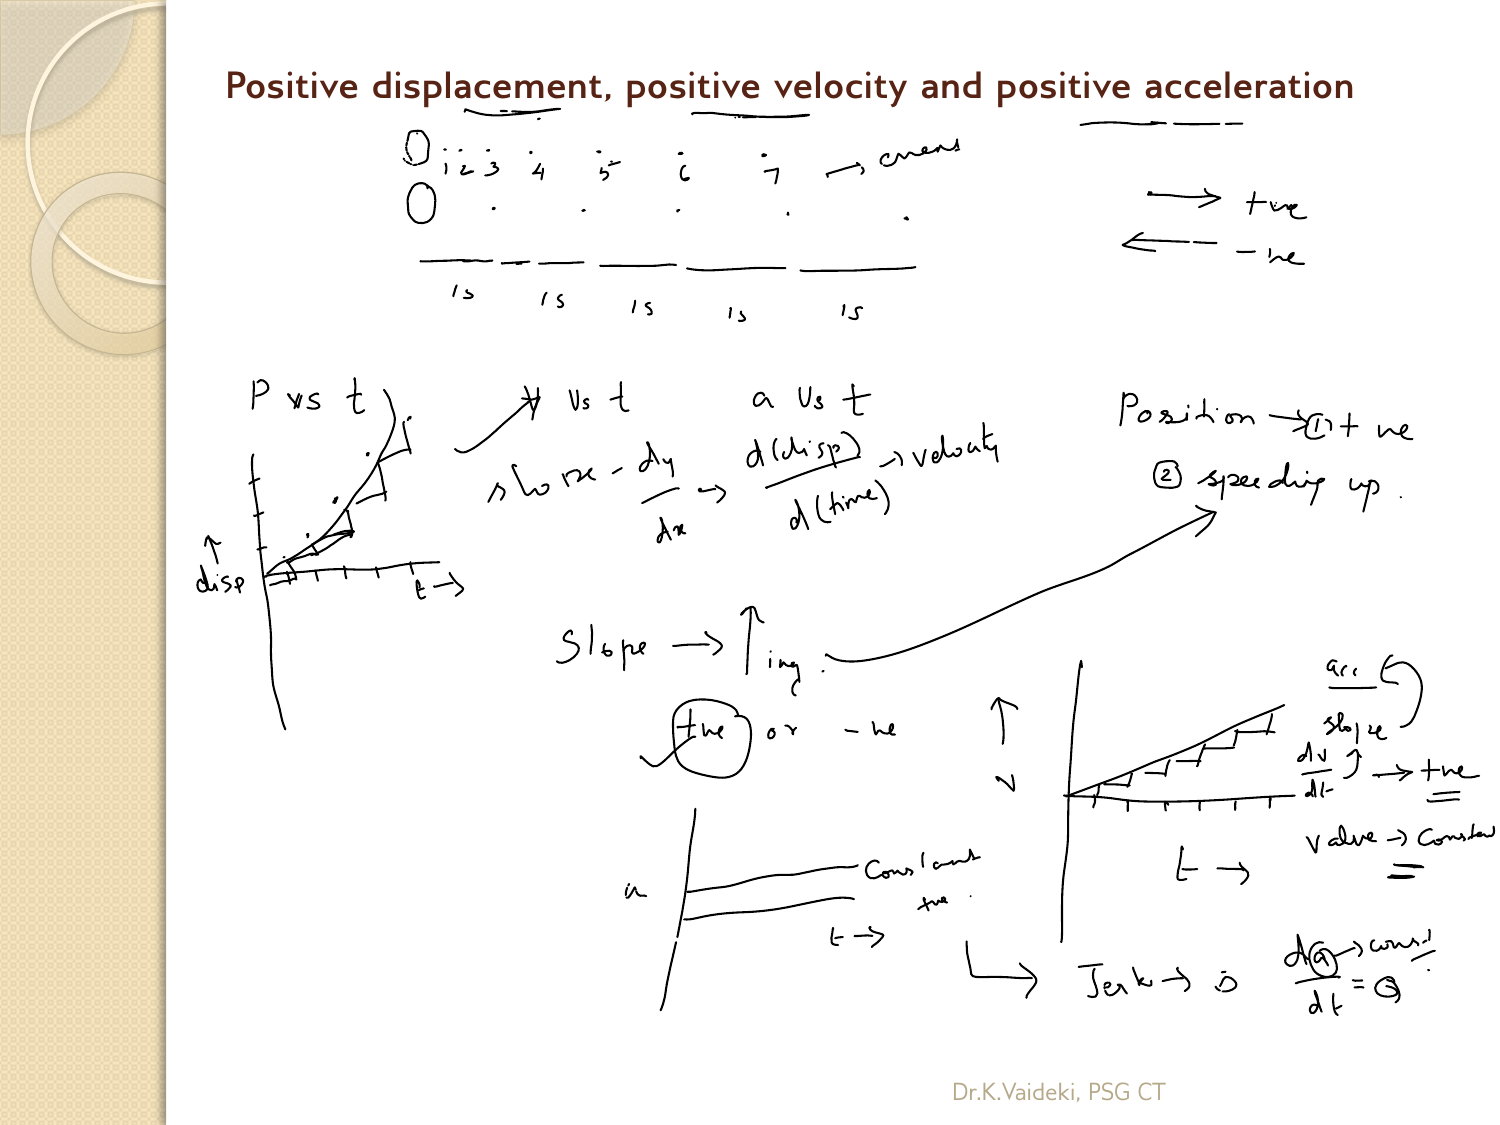

# Positive displacement, positive velocity and positive acceleration
Dr.K.Vaideki, PSG CT